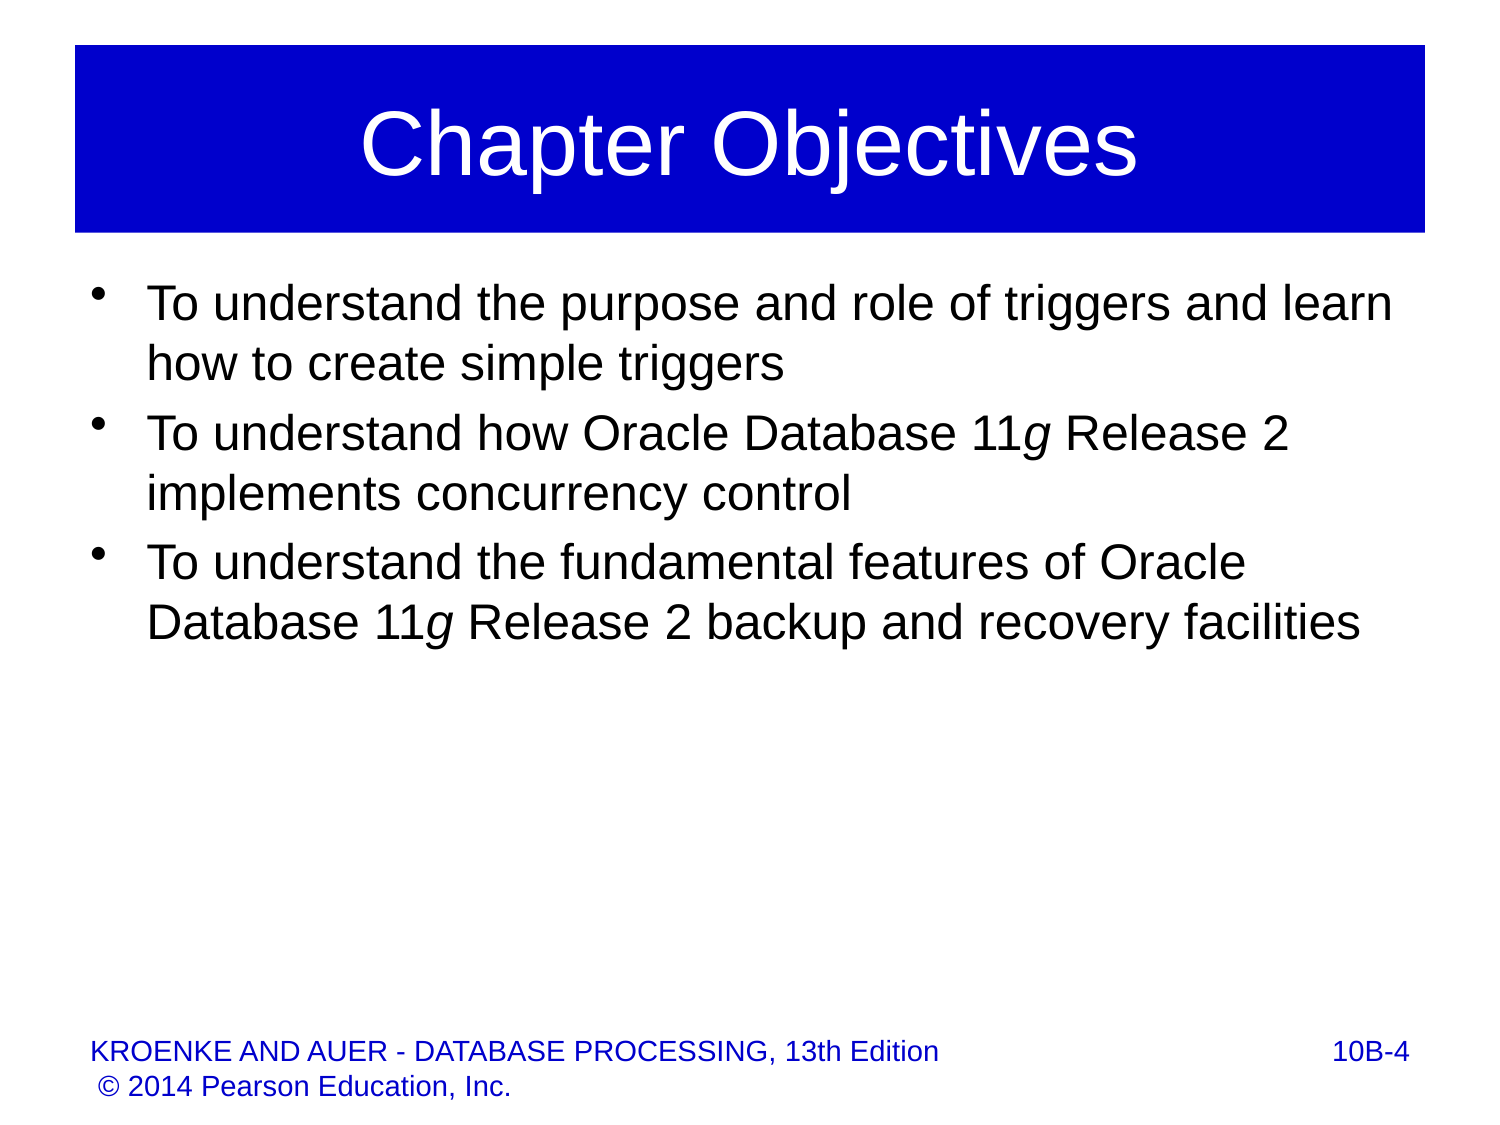

# Chapter Objectives
To understand the purpose and role of triggers and learn how to create simple triggers
To understand how Oracle Database 11g Release 2 implements concurrency control
To understand the fundamental features of Oracle Database 11g Release 2 backup and recovery facilities
10B-4

KROENKE AND AUER - DATABASE PROCESSING, 13th Edition  © 2014 Pearson Education, Inc.